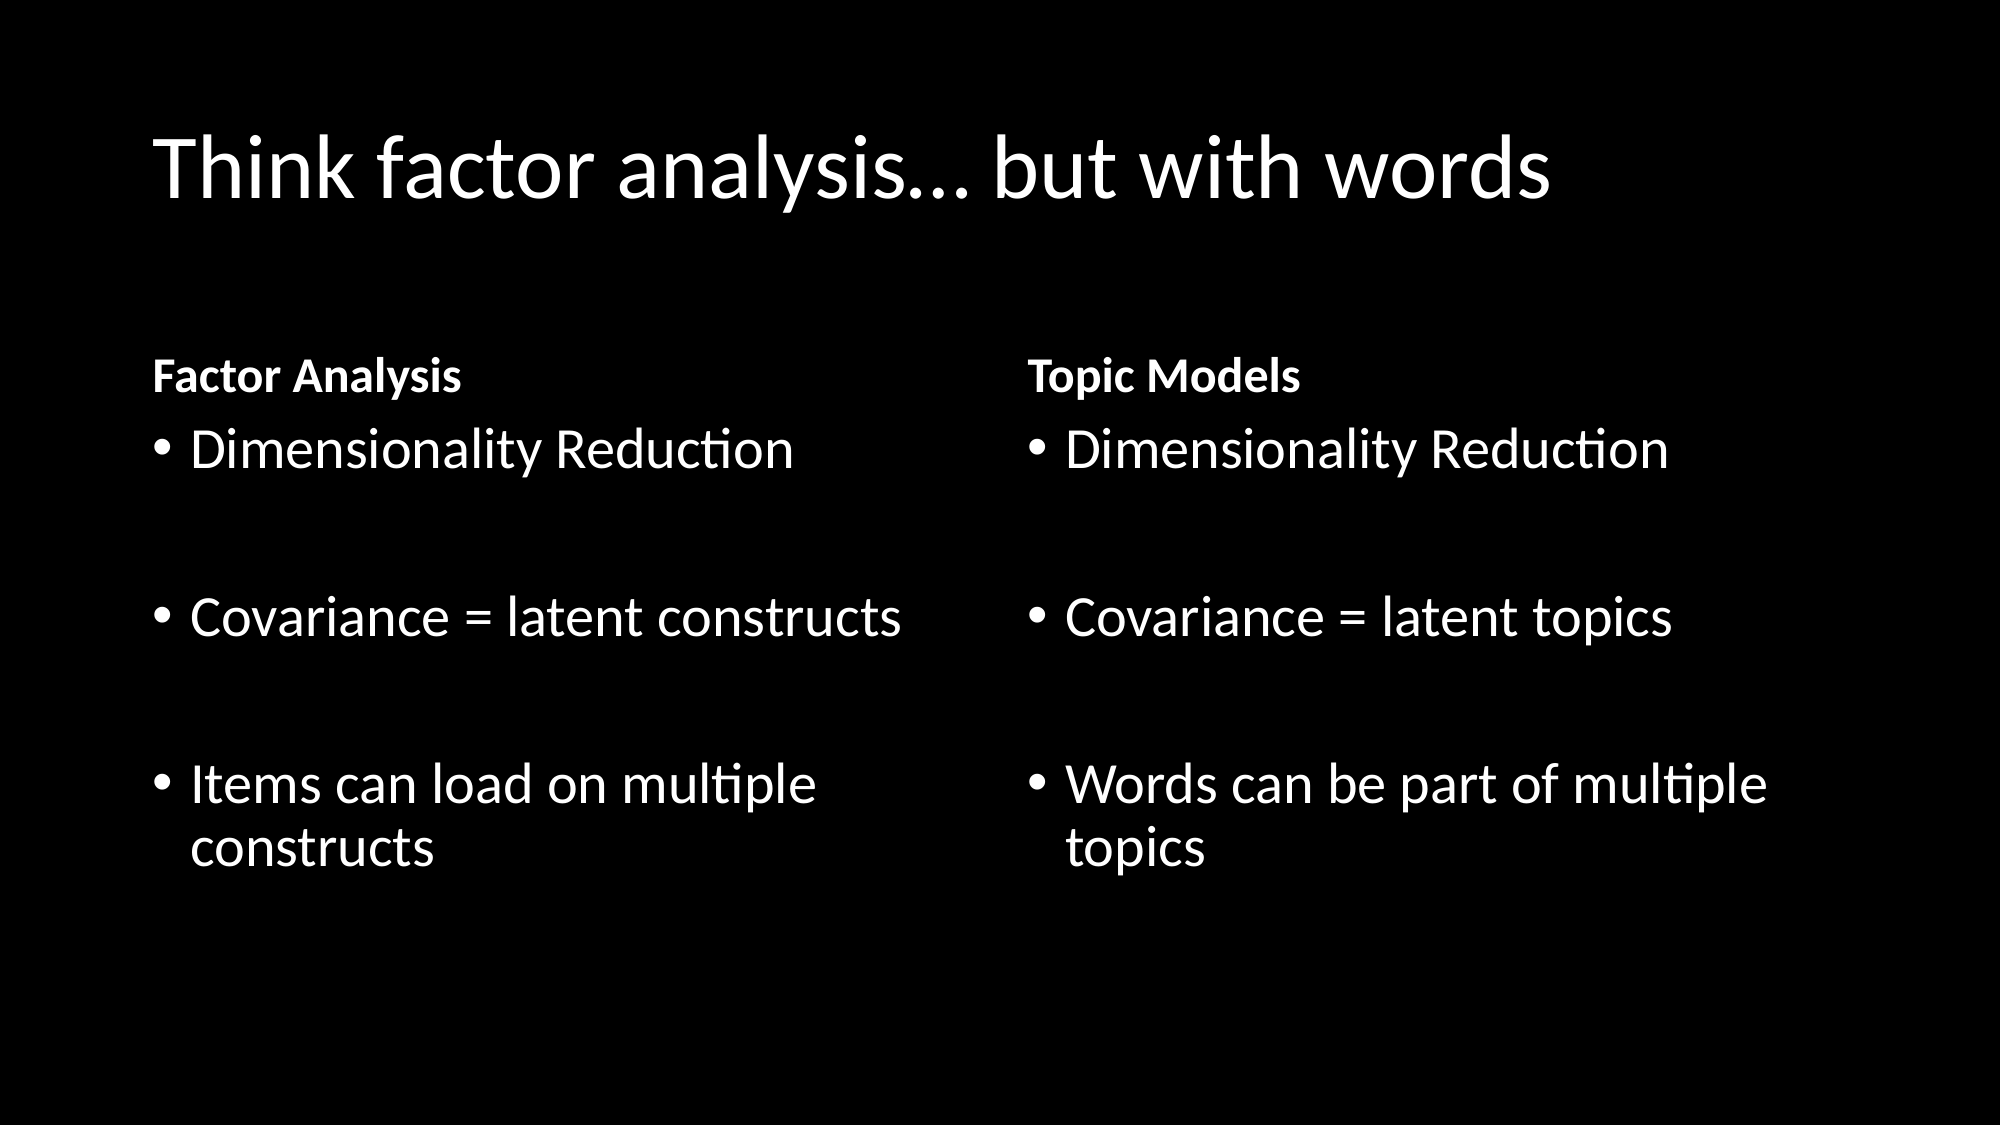

# Think factor analysis… but with words
Factor Analysis
Topic Models
Dimensionality Reduction

Covariance = latent constructs

Items can load on multiple constructs
(barring orthogonal rotation)

Dimensionality Reduction

Covariance = latent topics

Words can be part of multiple topics